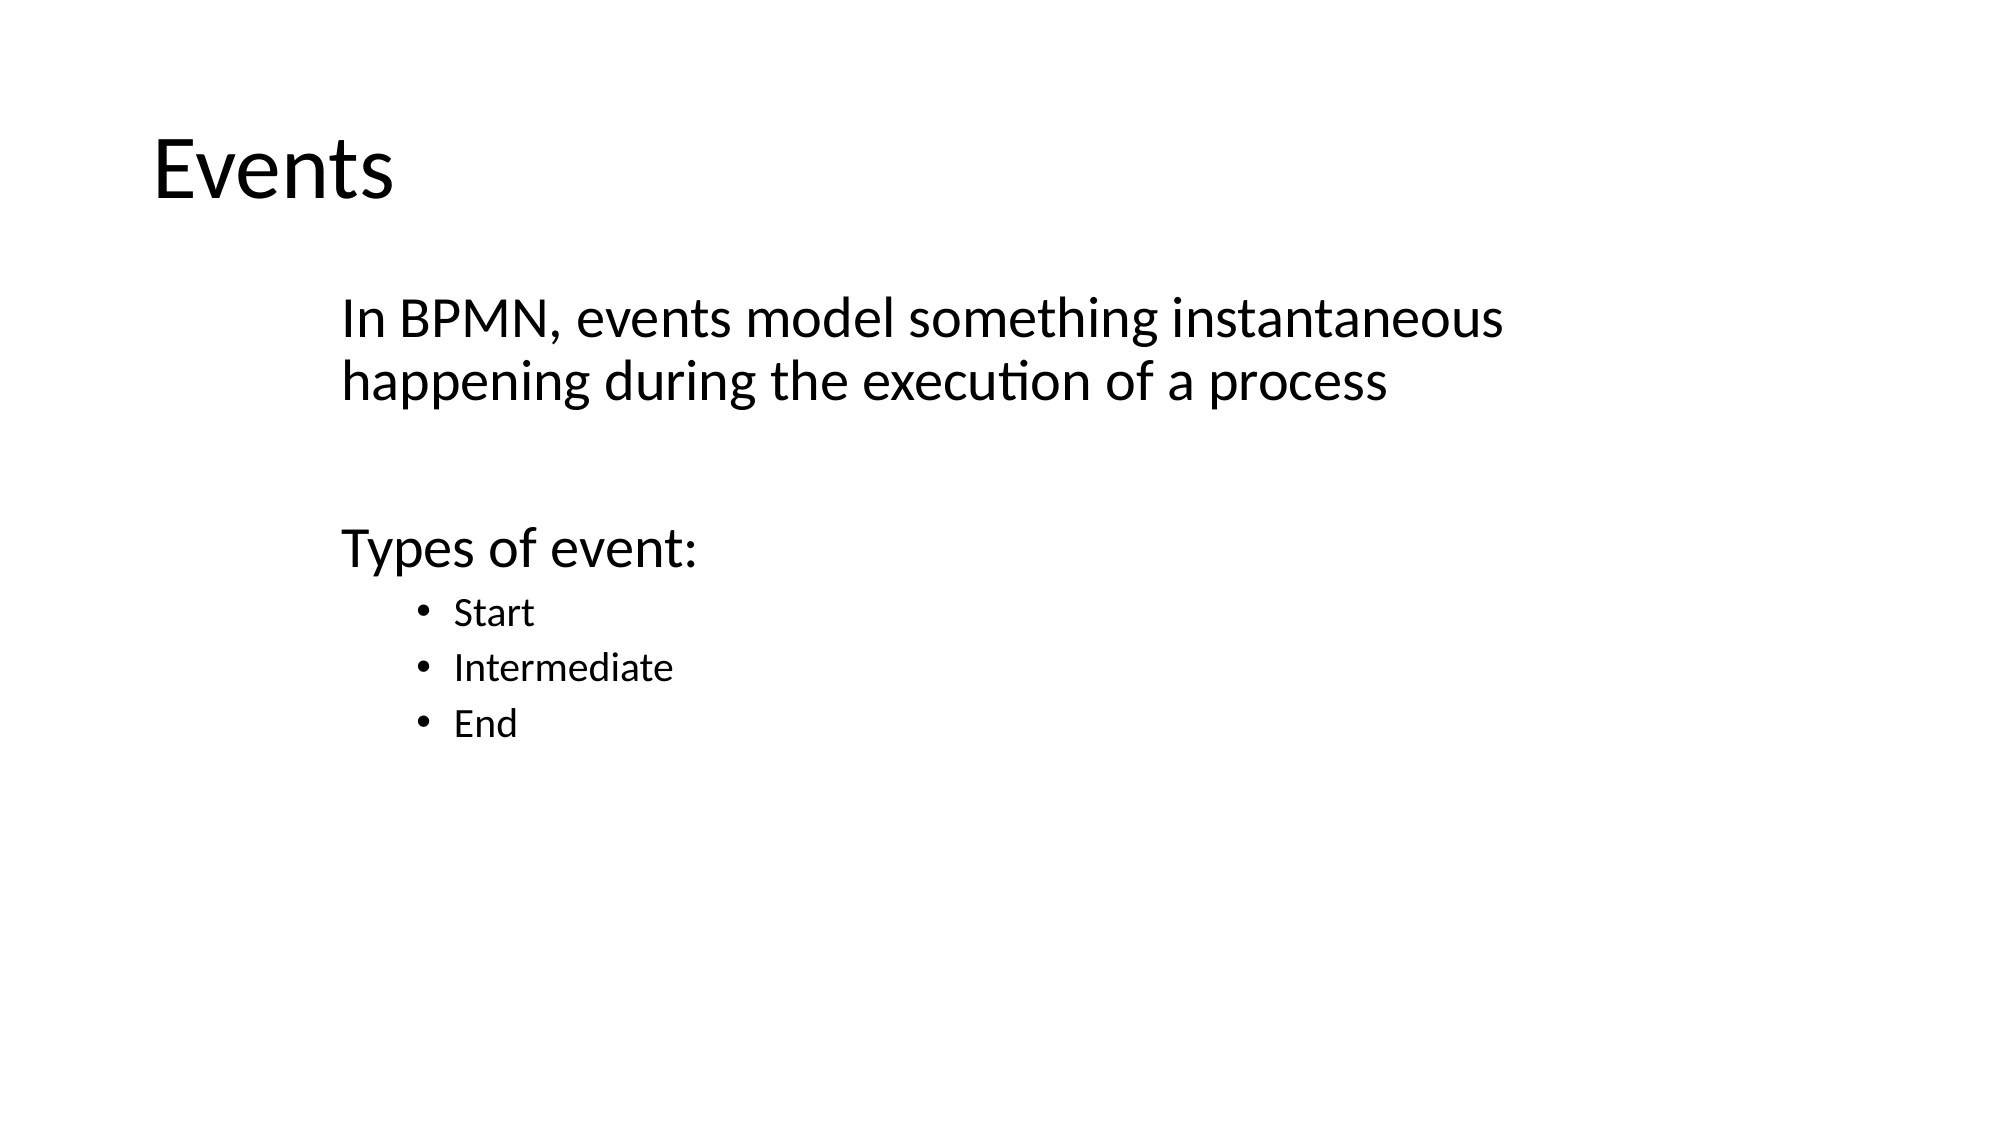

# Events
In BPMN, events model something instantaneous happening during the execution of a process

Types of event:
Start
Intermediate
End